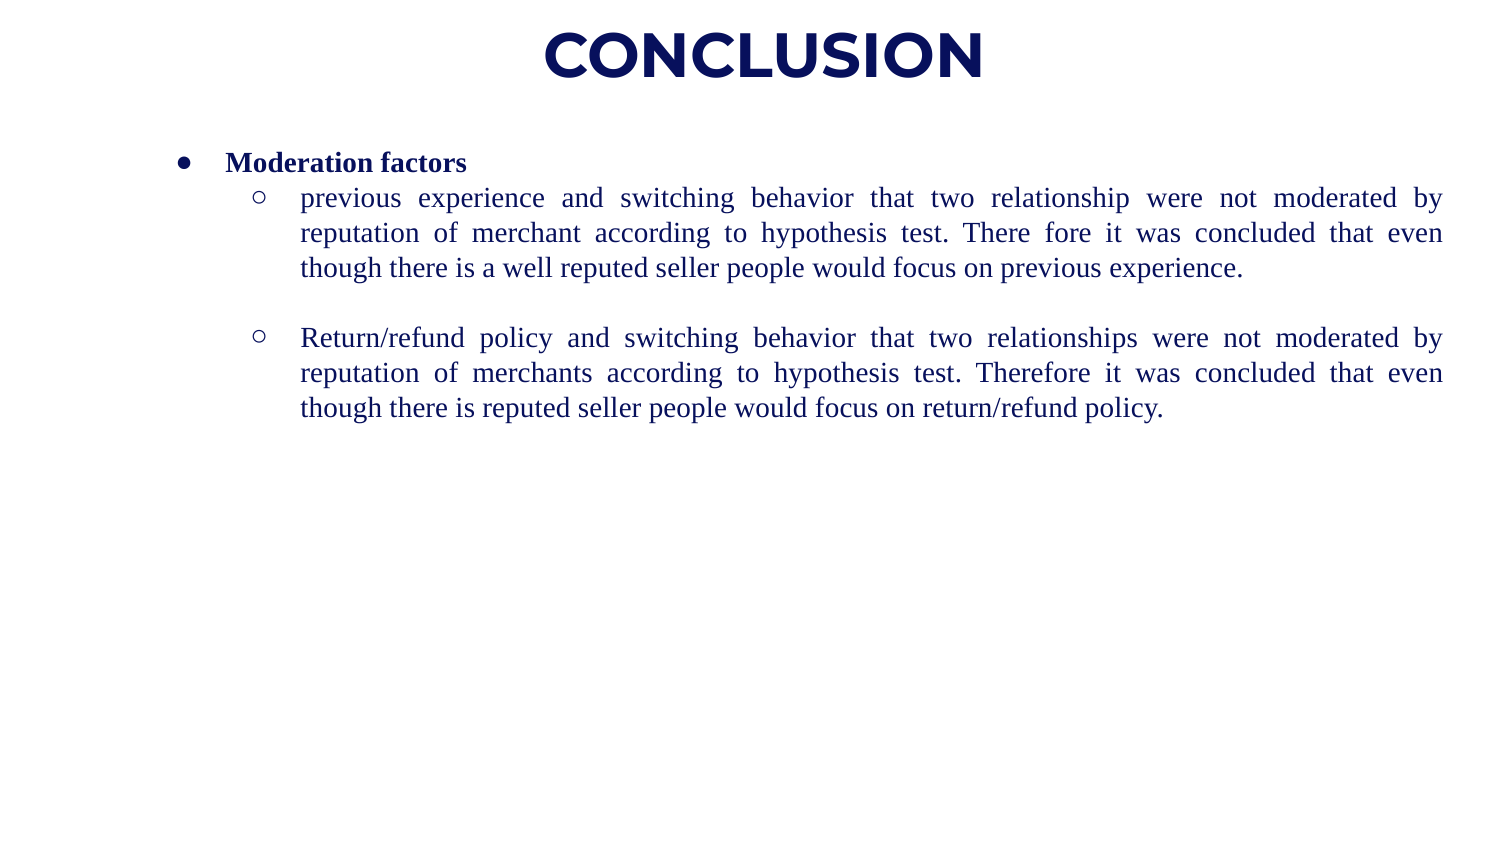

# CONCLUSION

Moderation factors
previous experience and switching behavior that two relationship were not moderated by reputation of merchant according to hypothesis test. There fore it was concluded that even though there is a well reputed seller people would focus on previous experience.

Return/refund policy and switching behavior that two relationships were not moderated by reputation of merchants according to hypothesis test. Therefore it was concluded that even though there is reputed seller people would focus on return/refund policy.